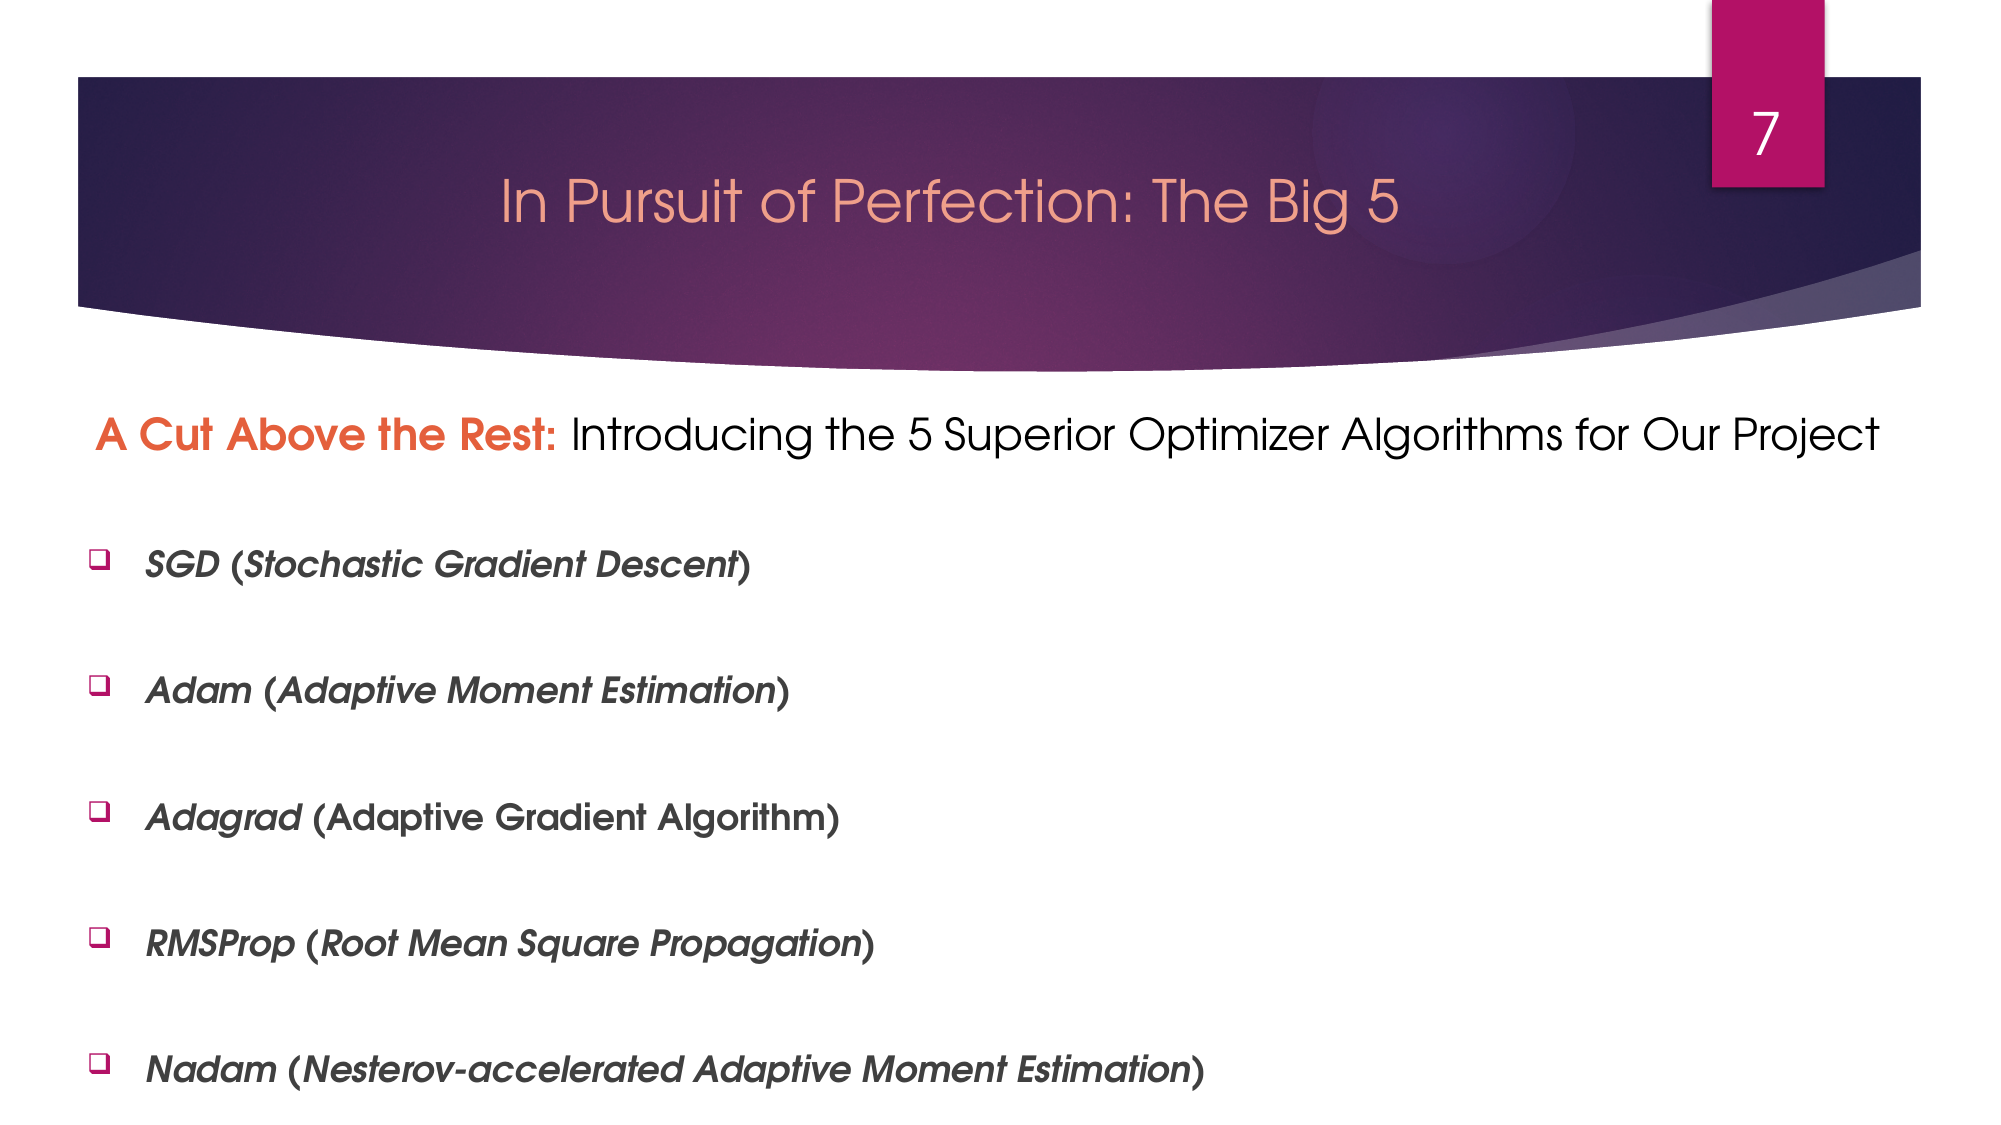

7
# In Pursuit of Perfection: The Big 5
A Cut Above the Rest: Introducing the 5 Superior Optimizer Algorithms for Our Project

SGD (Stochastic Gradient Descent)

Adam (Adaptive Moment Estimation)

Adagrad (Adaptive Gradient Algorithm)

RMSProp (Root Mean Square Propagation)

Nadam (Nesterov-accelerated Adaptive Moment Estimation)